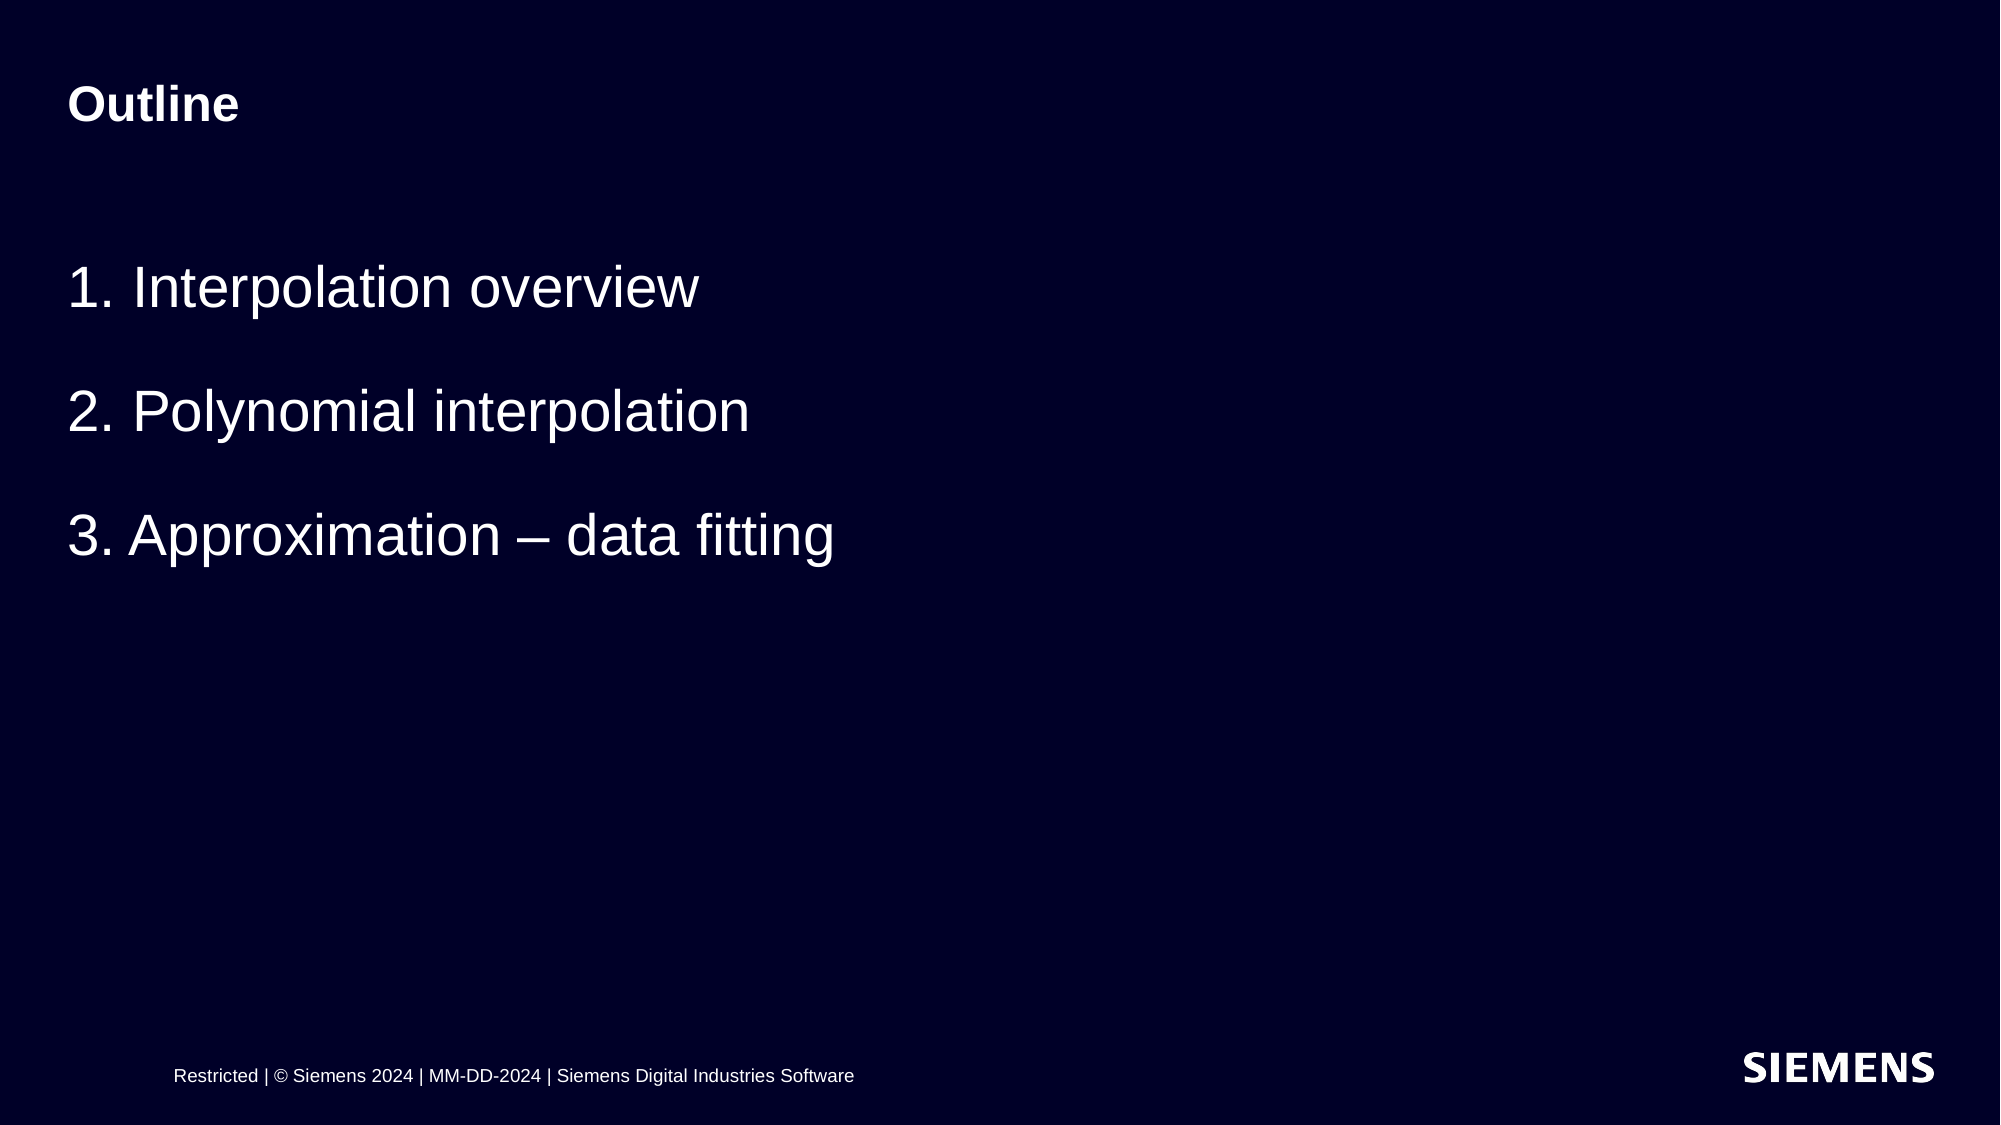

# Outline
1. Interpolation overview
2. Polynomial interpolation
3. Approximation – data fitting
Restricted | © Siemens 2024 | MM-DD-2024 | Siemens Digital Industries Software